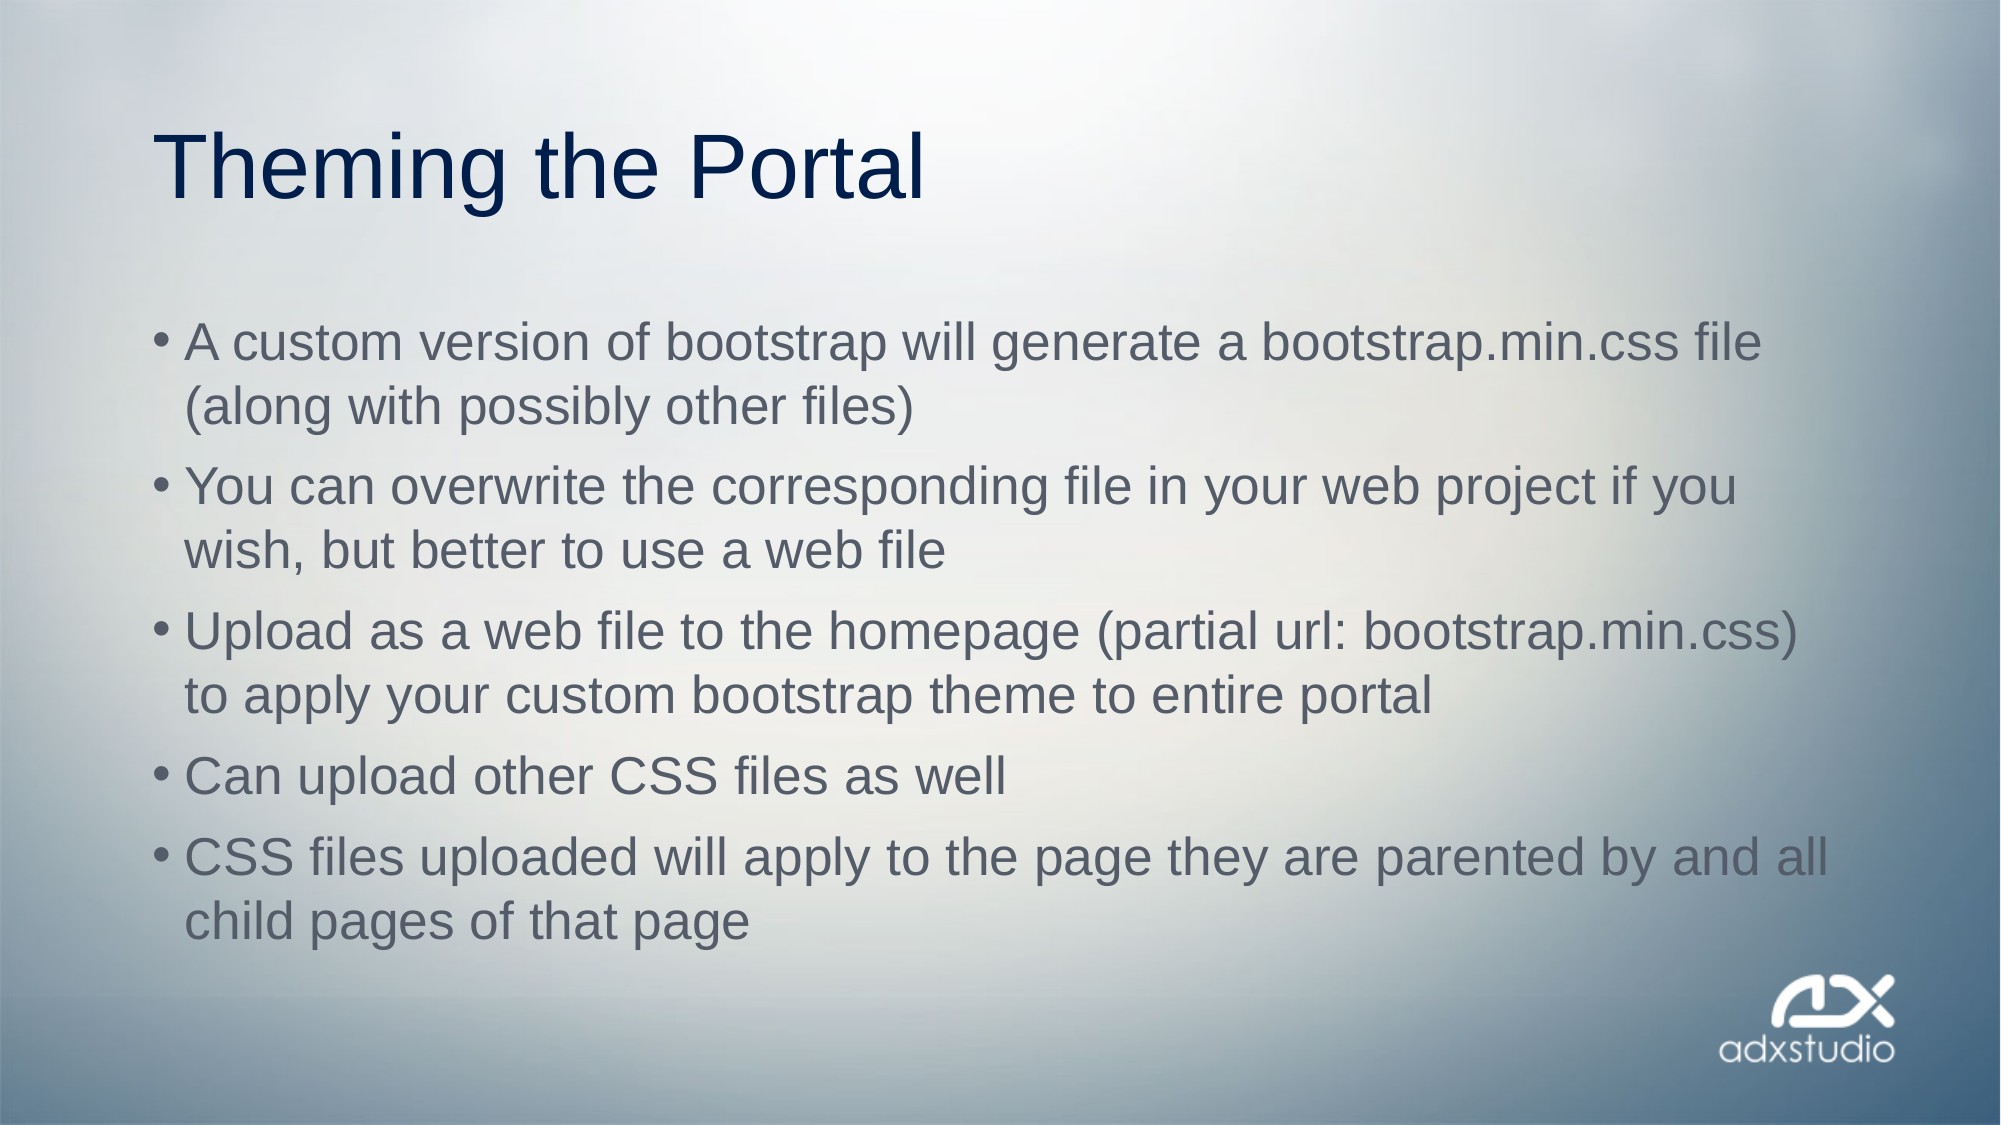

# Theming the Portal
A custom version of bootstrap will generate a bootstrap.min.css file (along with possibly other files)
You can overwrite the corresponding file in your web project if you wish, but better to use a web file
Upload as a web file to the homepage (partial url: bootstrap.min.css) to apply your custom bootstrap theme to entire portal
Can upload other CSS files as well
CSS files uploaded will apply to the page they are parented by and all child pages of that page